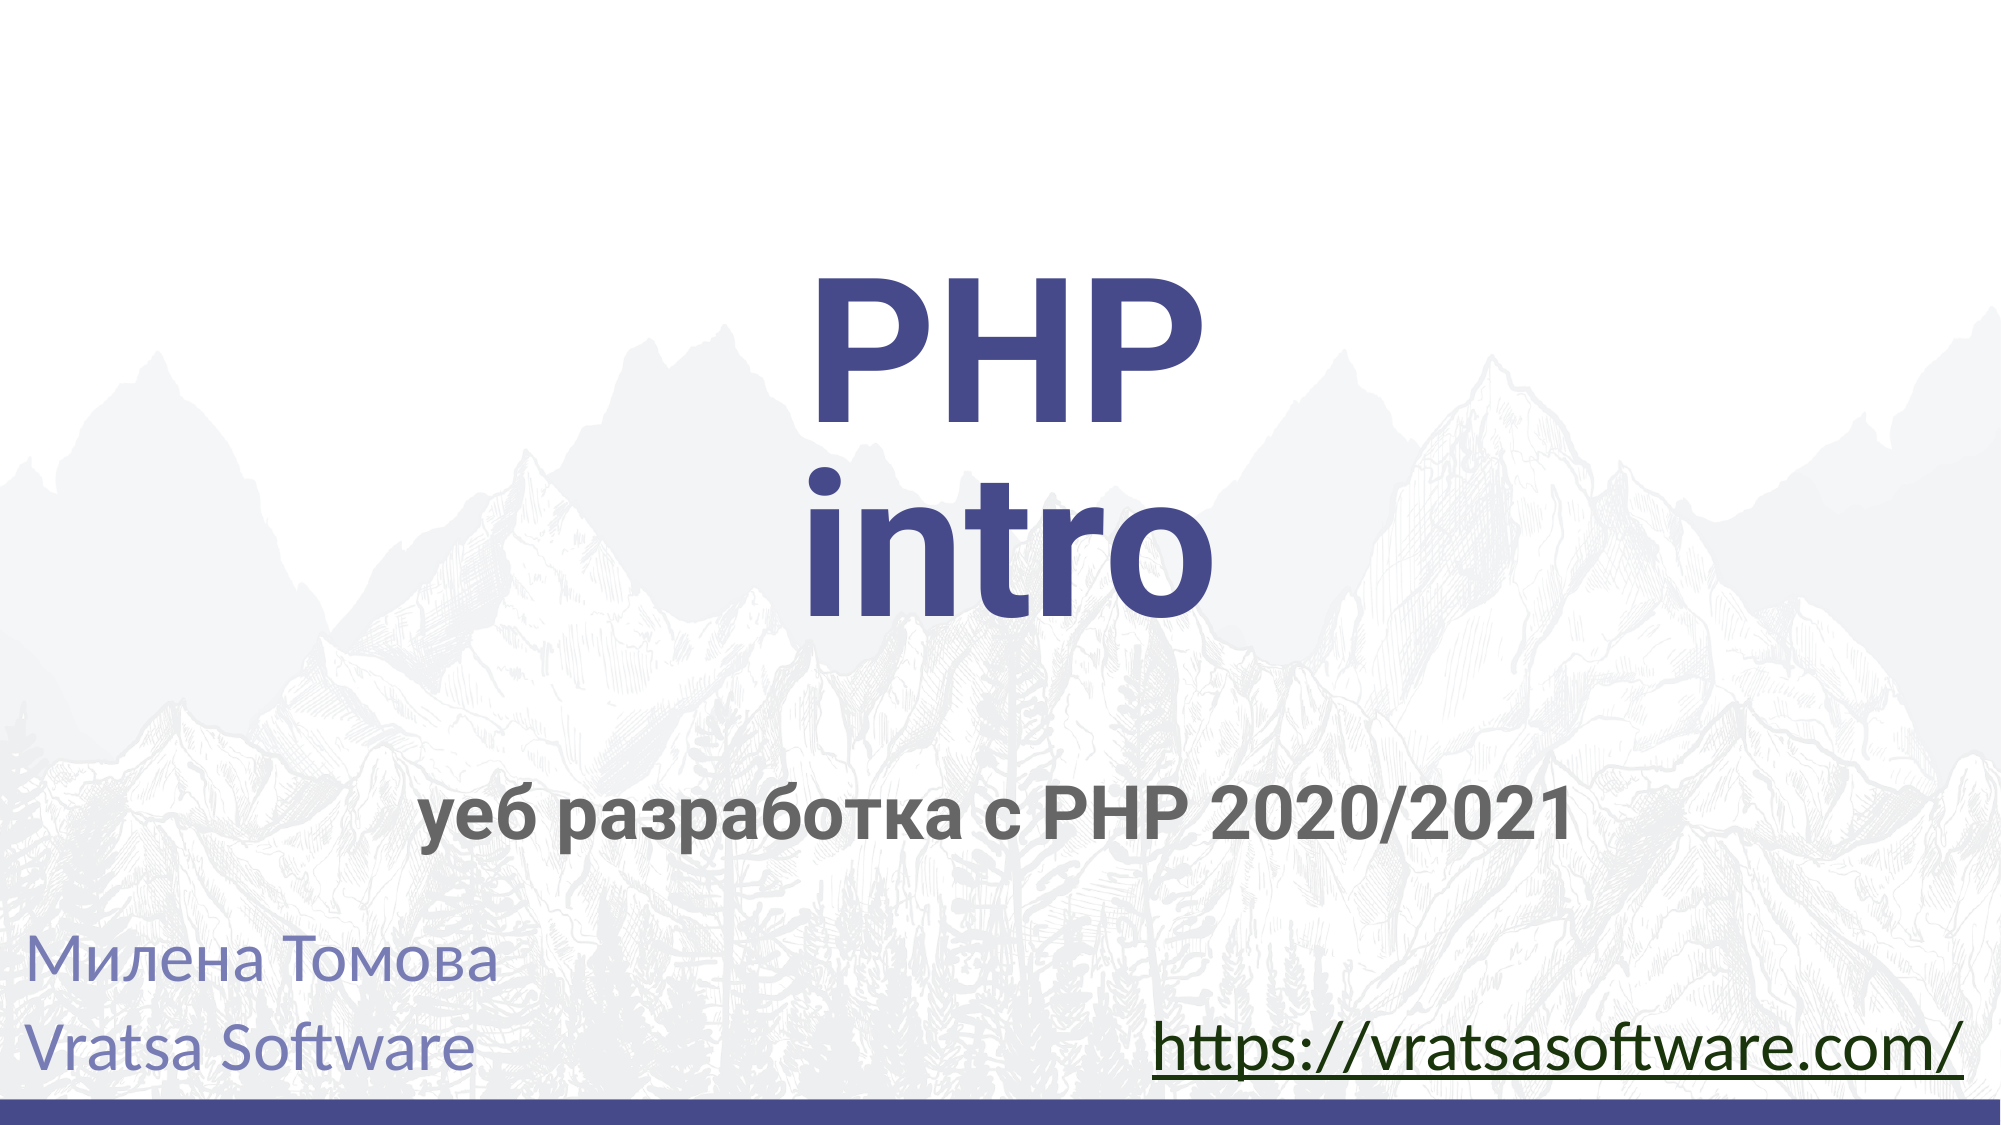

# PHP intro
уеб разработка с РНР 2020/2021

Милена Томова
Vratsa Software
https://vratsasoftware.com/